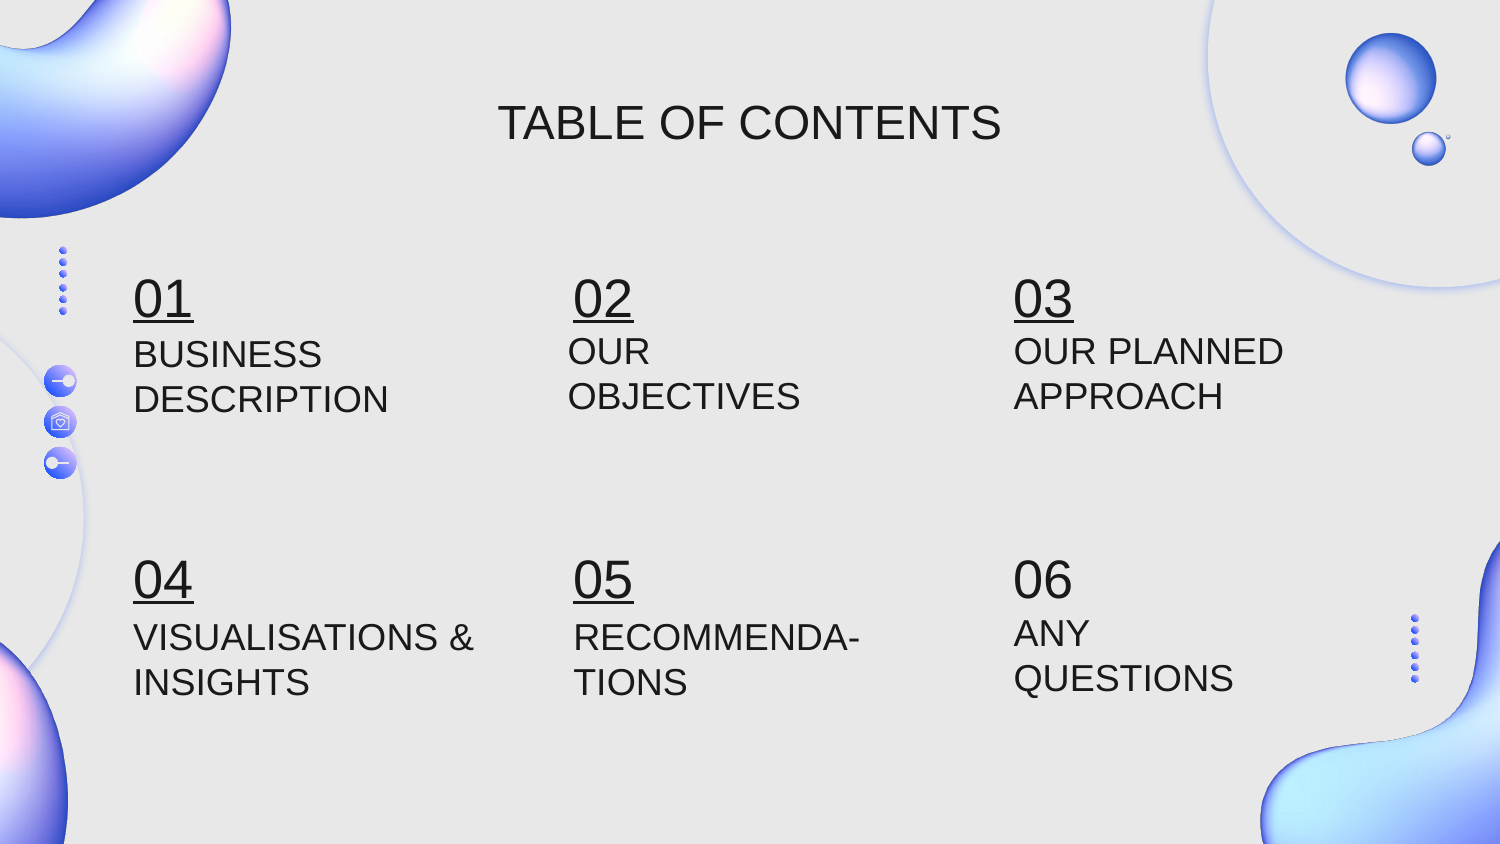

TABLE OF CONTENTS
01
02
03

OUR
OBJECTIVES
OUR PLANNED APPROACH
# BUSINESS DESCRIPTION

04
05
06
VISUALISATIONS & INSIGHTS
RECOMMENDA-TIONS

ANY
QUESTIONS